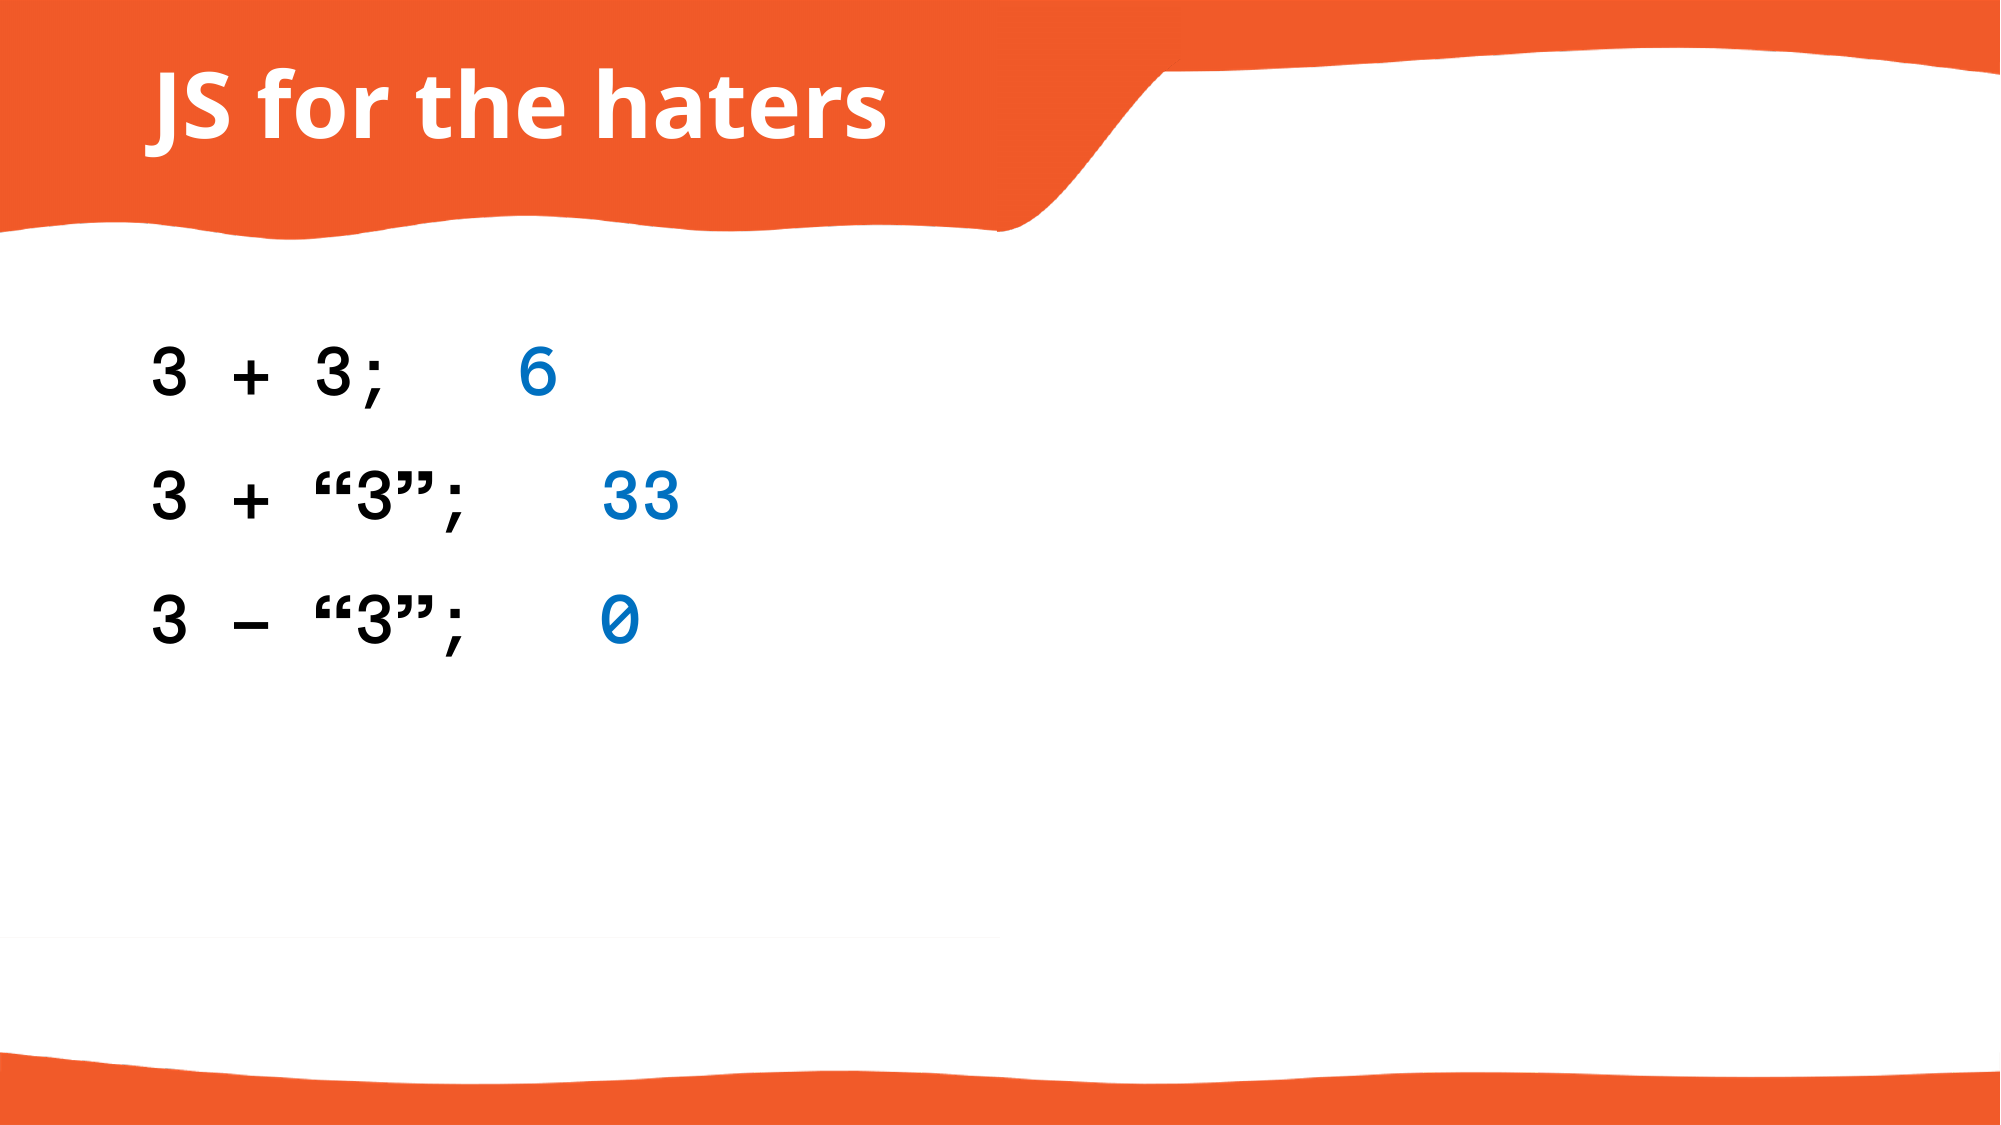

# JS for the haters
3 + 3;   6
3 + “3”;   33
3 - “3”;   0